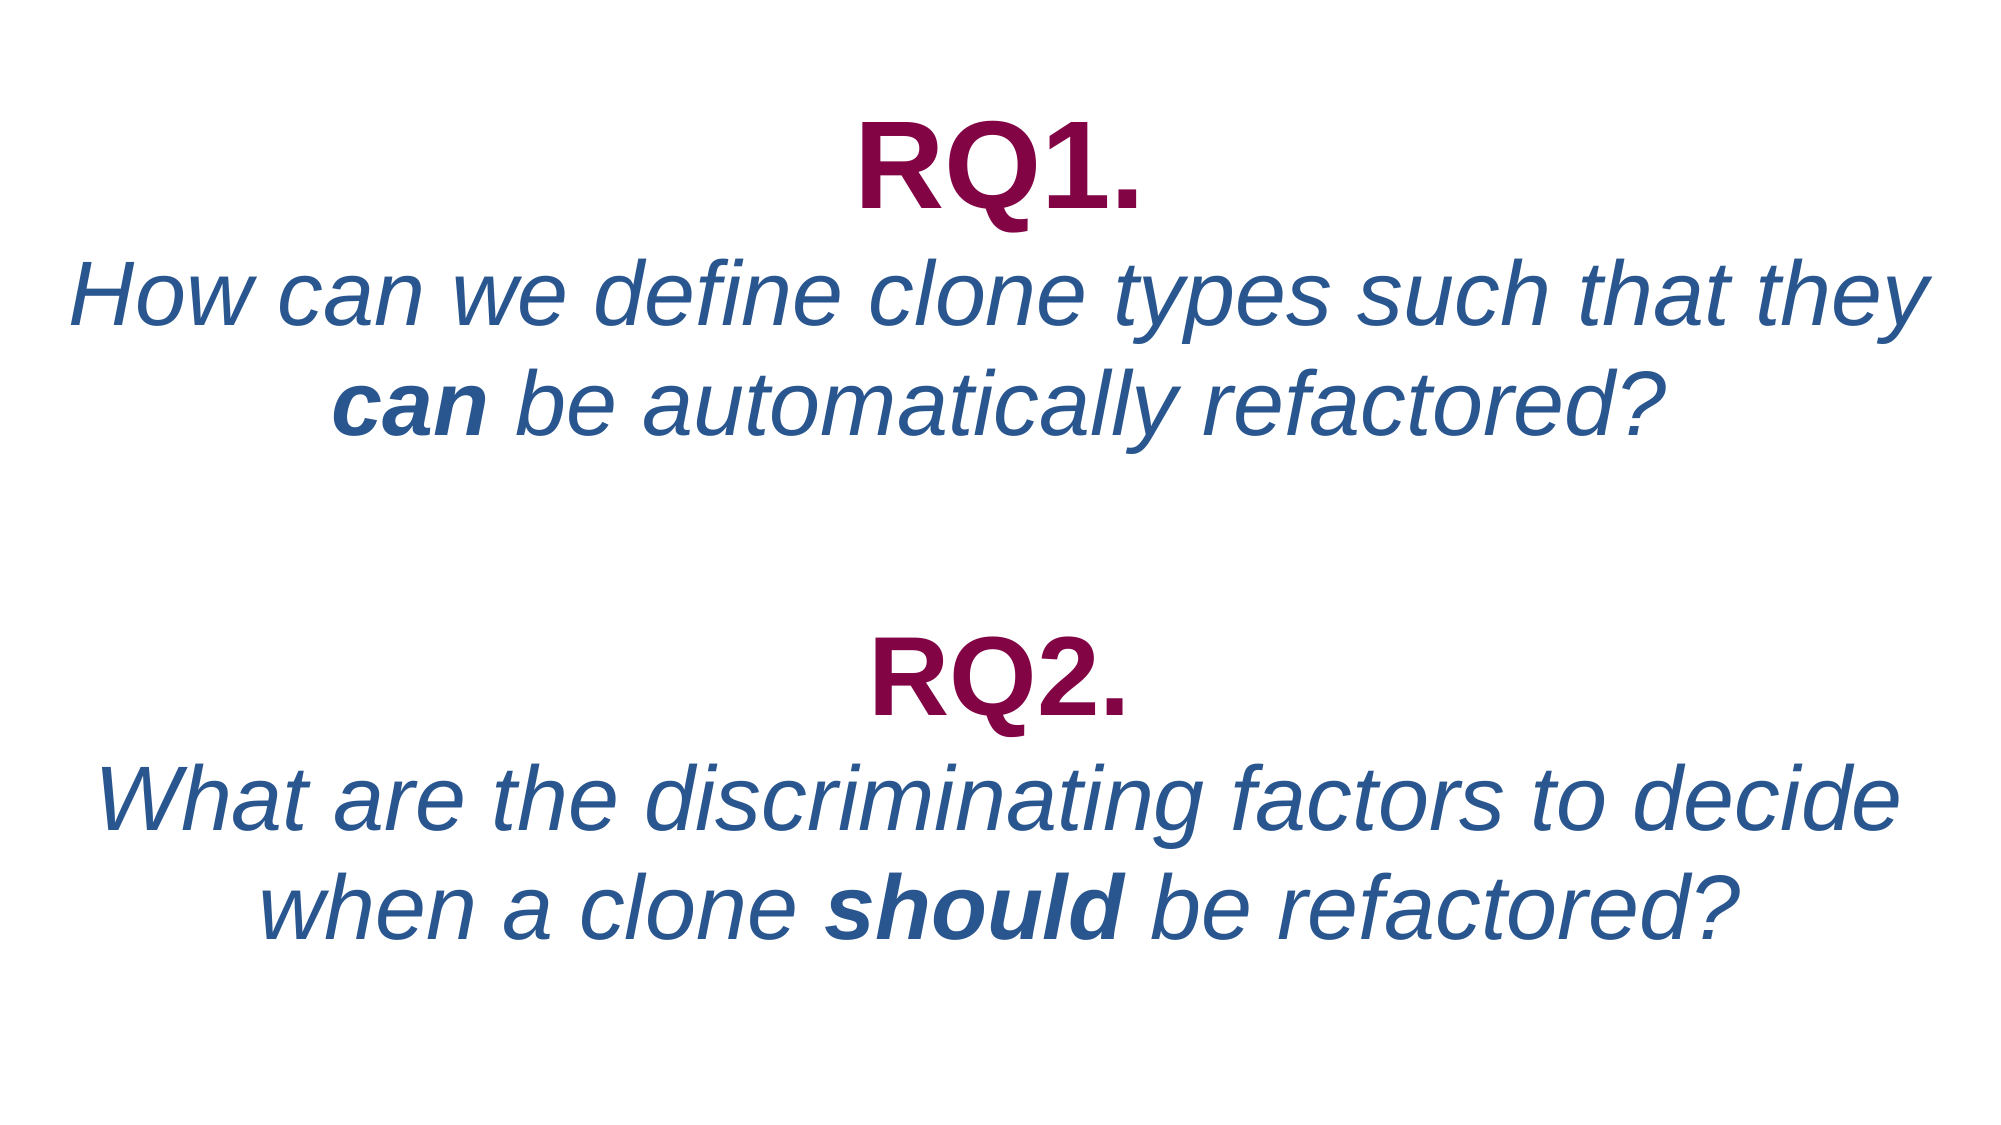

RQ1.
How can we define clone types such that they can be automatically refactored?

RQ2.
What are the discriminating factors to decide when a clone should be refactored?